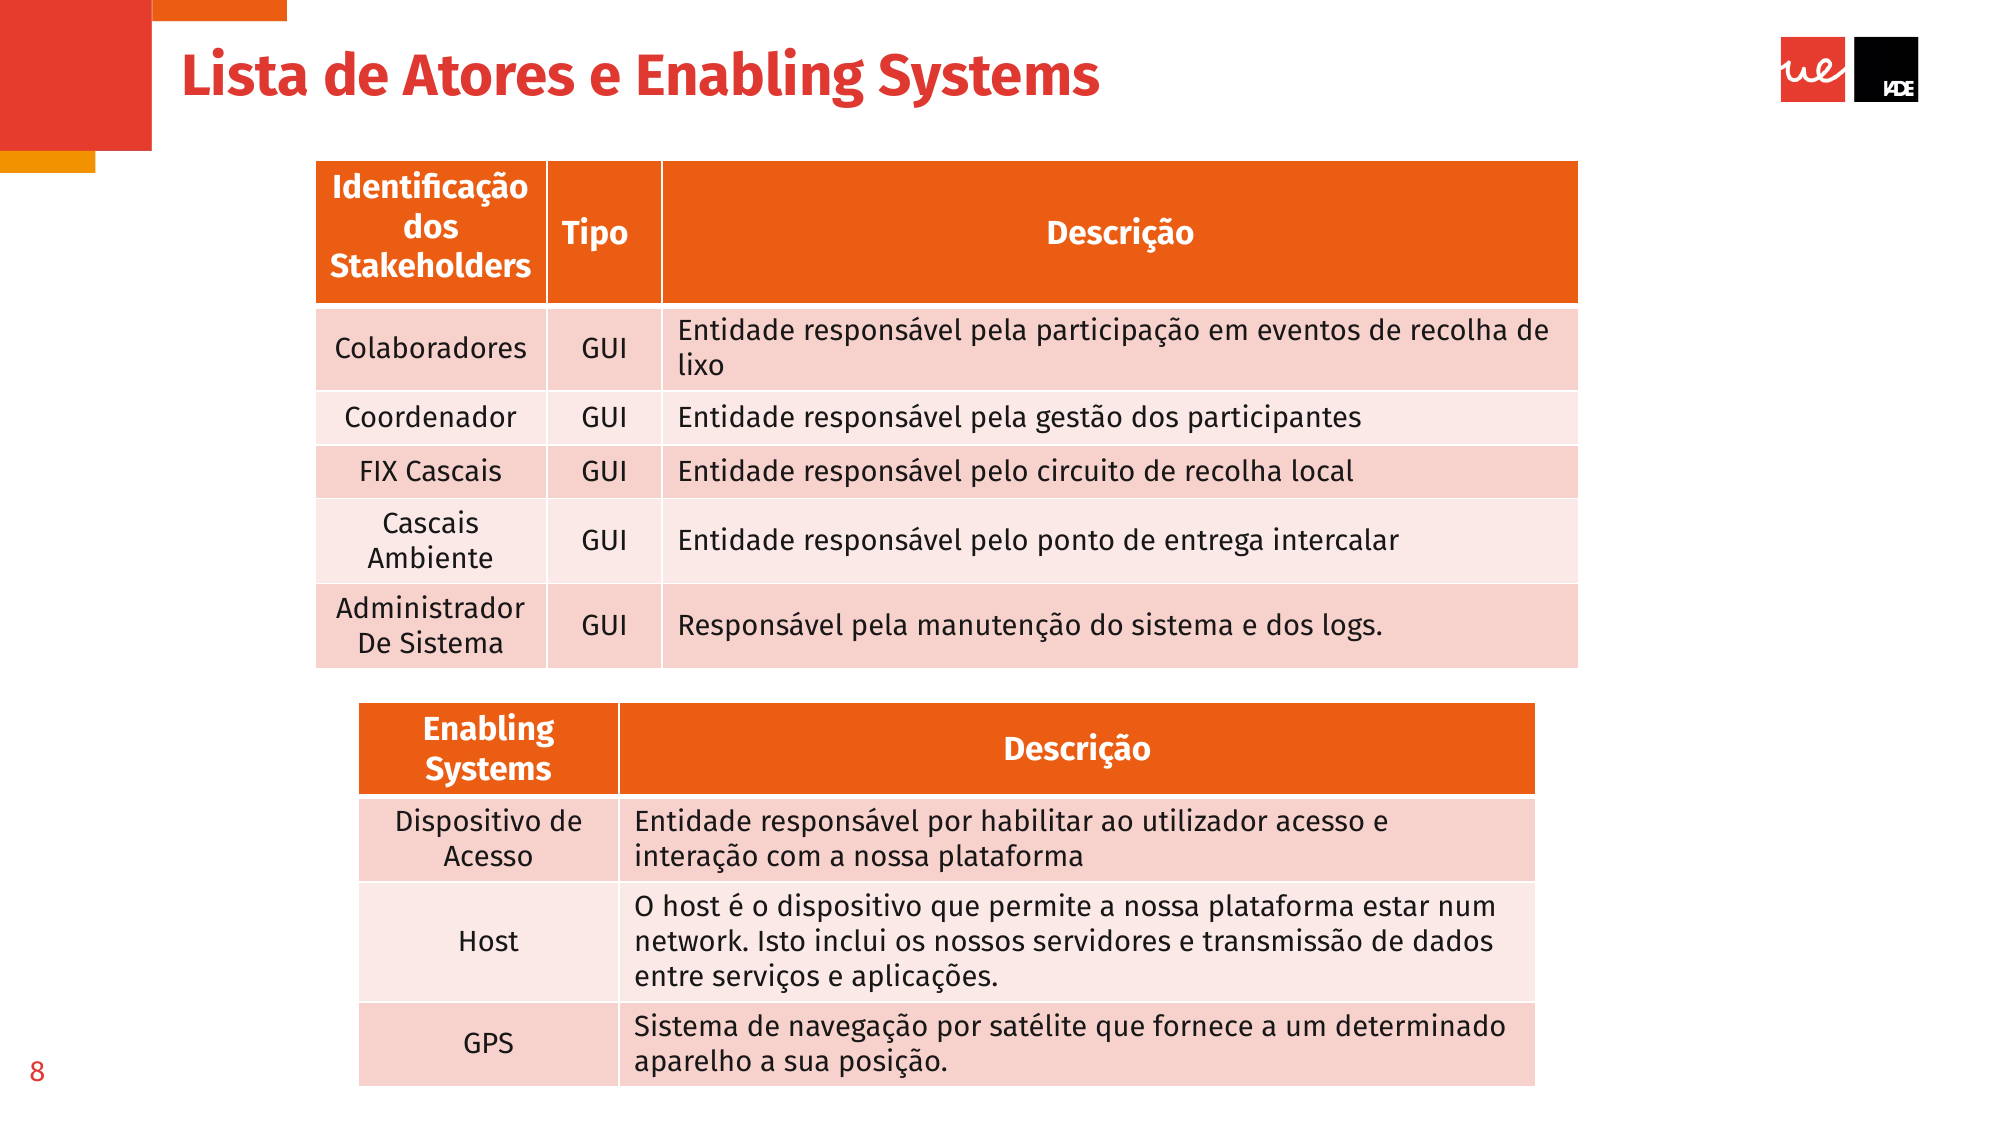

# Lista de Atores e Enabling Systems
| Identificação dos Stakeholders | Tipo | Descrição |
| --- | --- | --- |
| Colaboradores | GUI | Entidade responsável pela participação em eventos de recolha de lixo |
| Coordenador | GUI | Entidade responsável pela gestão dos participantes |
| FIX Cascais | GUI | Entidade responsável pelo circuito de recolha local |
| Cascais Ambiente | GUI | Entidade responsável pelo ponto de entrega intercalar |
| Administrador De Sistema | GUI | Responsável pela manutenção do sistema e dos logs. |
| Enabling Systems | Descrição |
| --- | --- |
| Dispositivo de Acesso | Entidade responsável por habilitar ao utilizador acesso e interação com a nossa plataforma |
| Host | O host é o dispositivo que permite a nossa plataforma estar num network. Isto inclui os nossos servidores e transmissão de dados entre serviços e aplicações. |
| GPS | Sistema de navegação por satélite que fornece a um determinado aparelho a sua posição. |
8